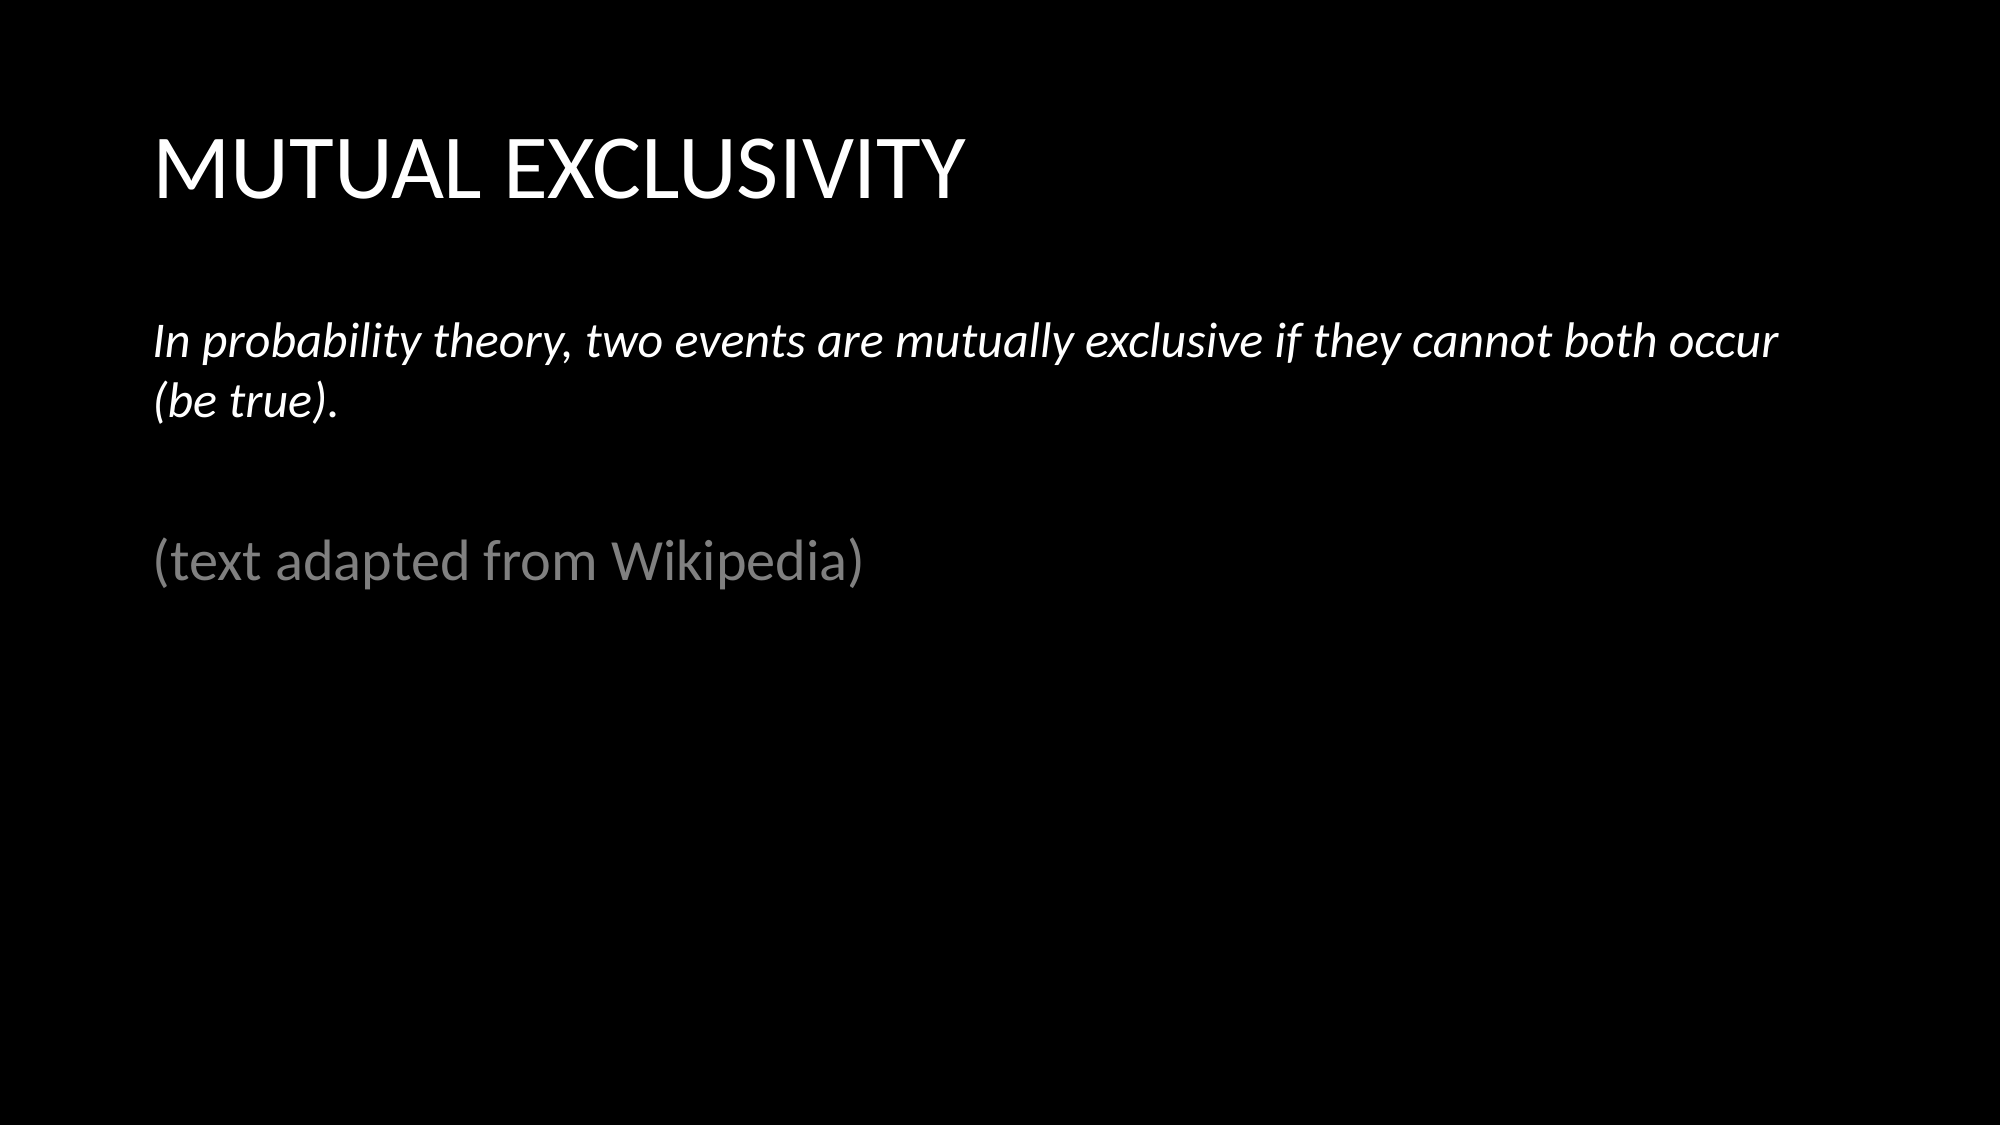

# MUTUAL EXCLUSIVITY
In probability theory, two events are mutually exclusive if they cannot both occur (be true).

(text adapted from Wikipedia)